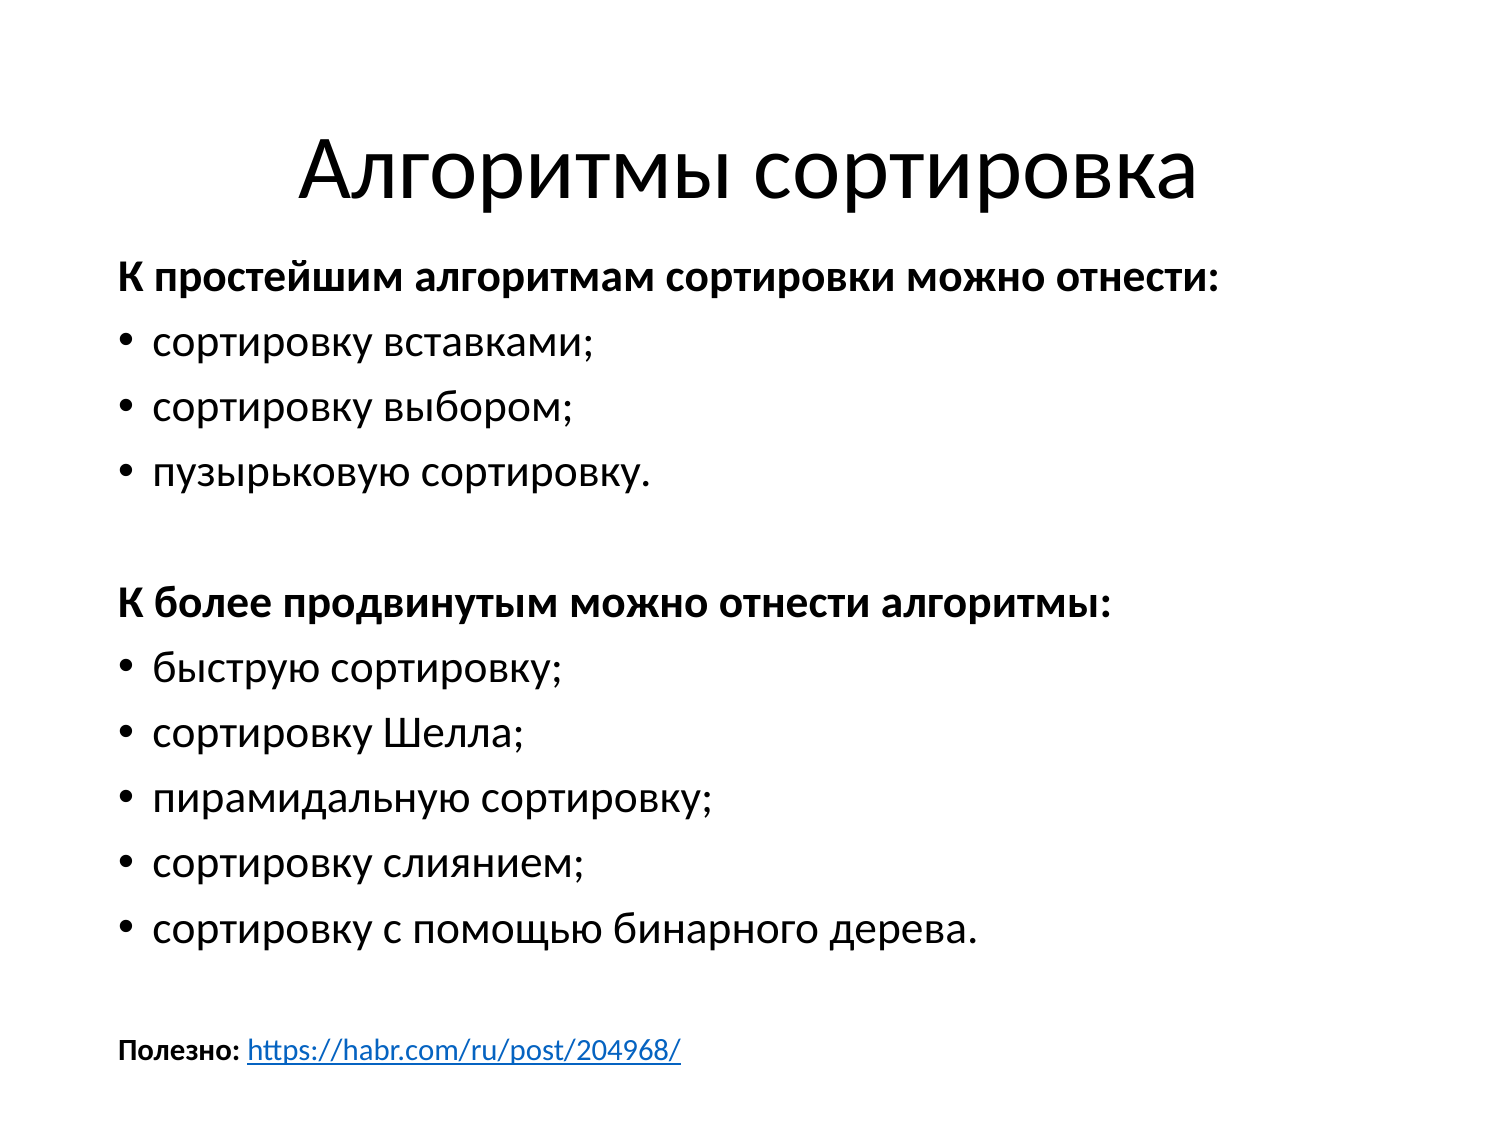

# Алгоритмы сортировка
К простейшим алгоритмам сортировки можно отнести:
сортировку вставками;
сортировку выбором;
пузырьковую сортировку.

К более продвинутым можно отнести алгоритмы:
быструю сортировку;
сортировку Шелла;
пирамидальную сортировку;
сортировку слиянием;
сортировку с помощью бинарного дерева.

Полезно: https://habr.com/ru/post/204968/